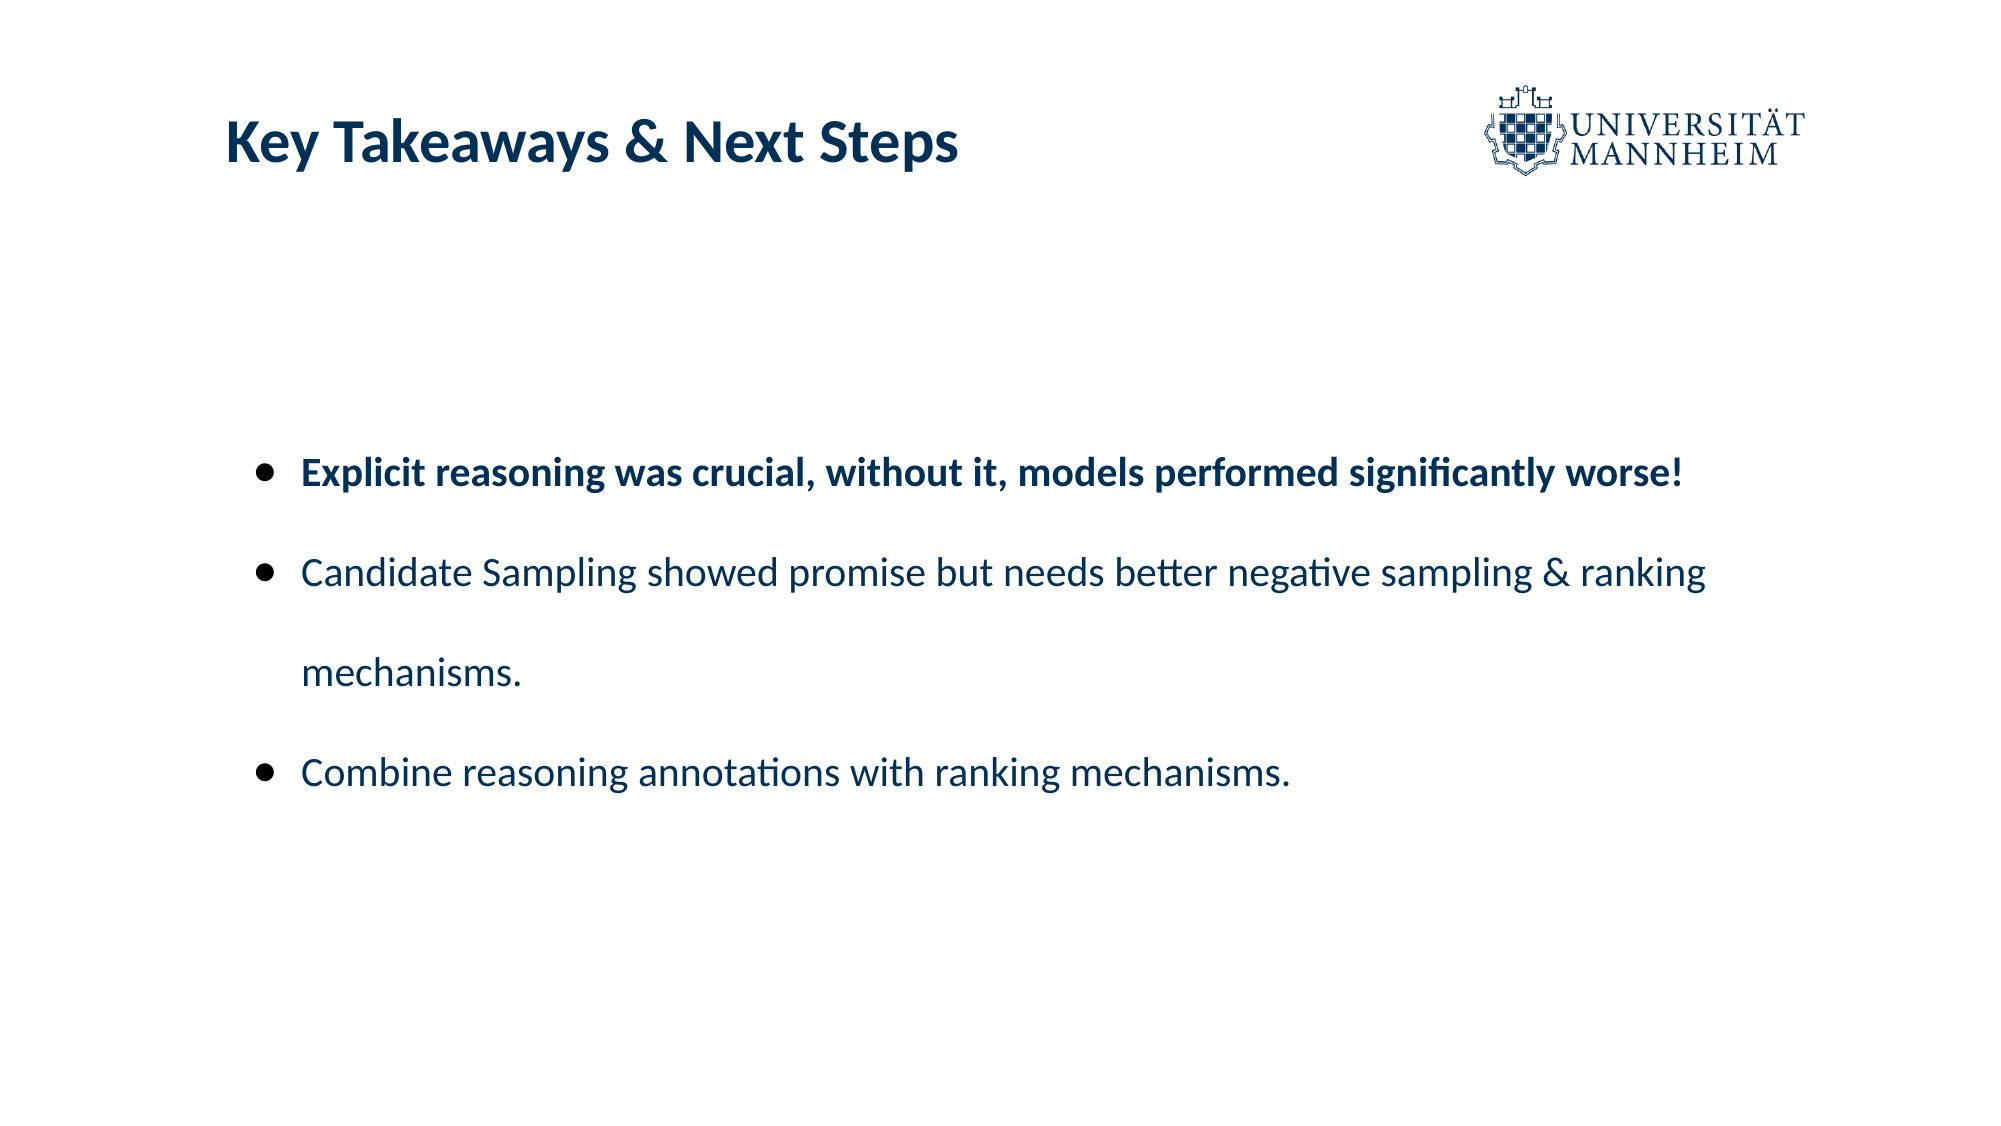

# Key Takeaways & Next Steps

Explicit reasoning was crucial, without it, models performed significantly worse!
Candidate Sampling showed promise but needs better negative sampling & ranking mechanisms.
Combine reasoning annotations with ranking mechanisms.